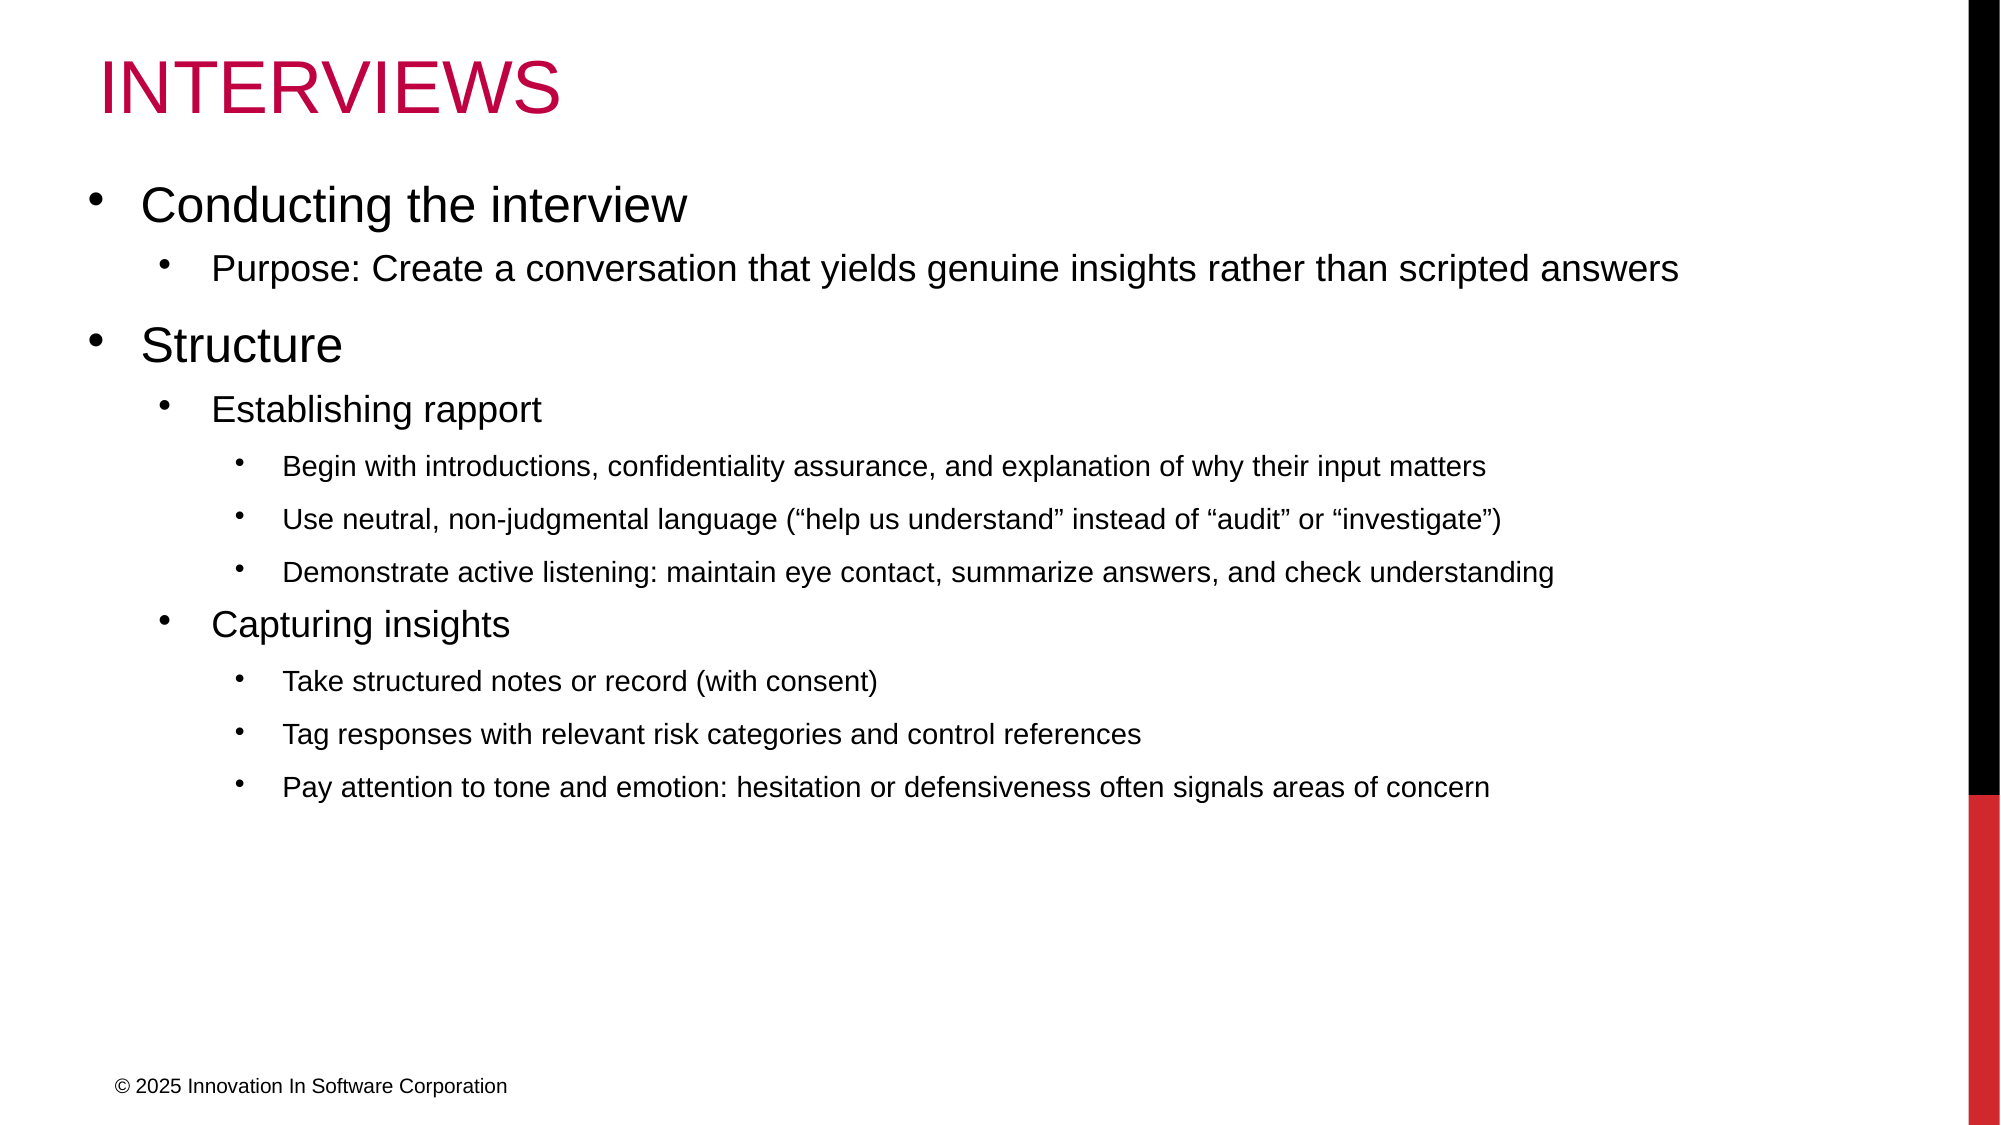

# interviews
Conducting the interview
Purpose: Create a conversation that yields genuine insights rather than scripted answers
Structure
Establishing rapport
Begin with introductions, confidentiality assurance, and explanation of why their input matters
Use neutral, non-judgmental language (“help us understand” instead of “audit” or “investigate”)
Demonstrate active listening: maintain eye contact, summarize answers, and check understanding
Capturing insights
Take structured notes or record (with consent)
Tag responses with relevant risk categories and control references
Pay attention to tone and emotion: hesitation or defensiveness often signals areas of concern
© 2025 Innovation In Software Corporation